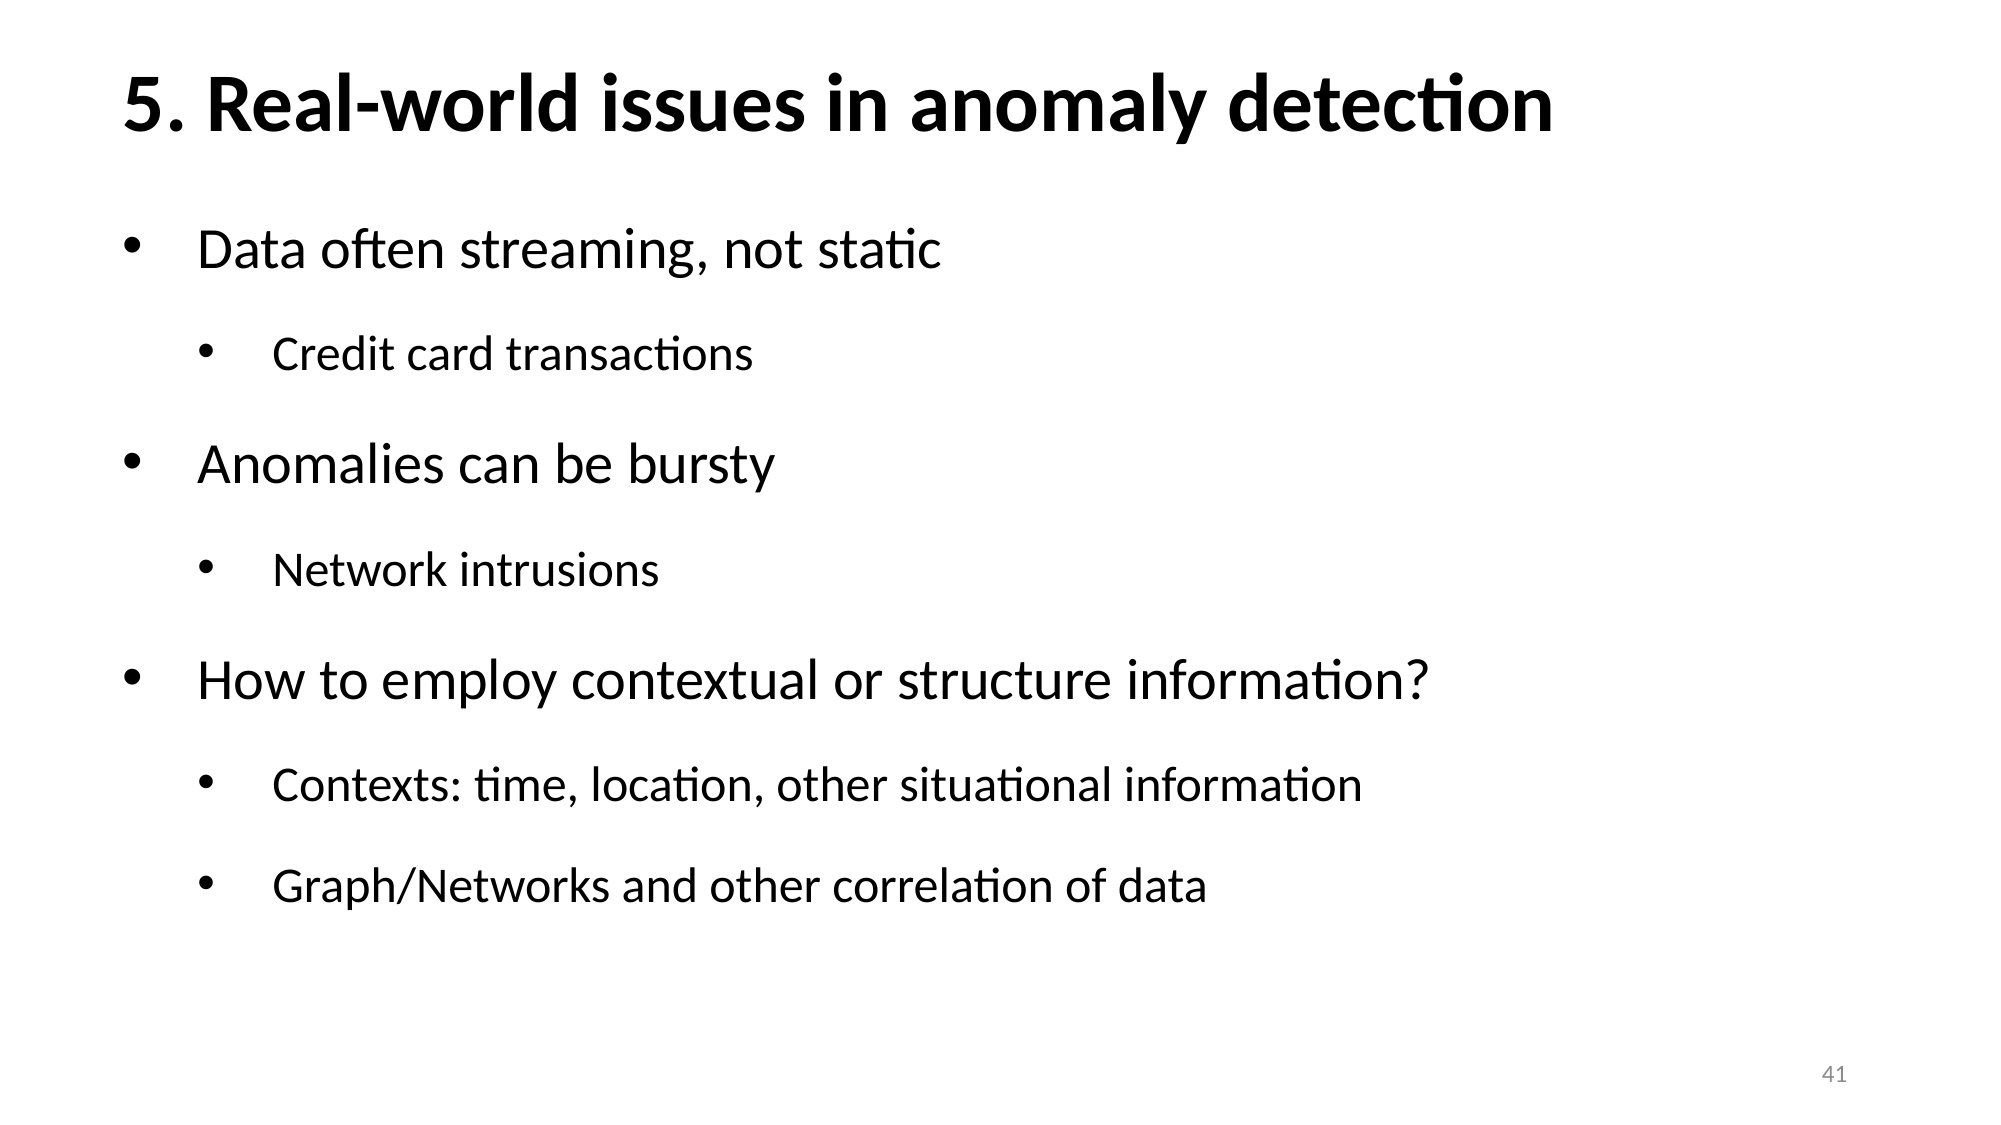

# 5. Real-world issues in anomaly detection

Data often streaming, not static
Credit card transactions
Anomalies can be bursty
Network intrusions
How to employ contextual or structure information?
Contexts: time, location, other situational information
Graph/Networks and other correlation of data
41